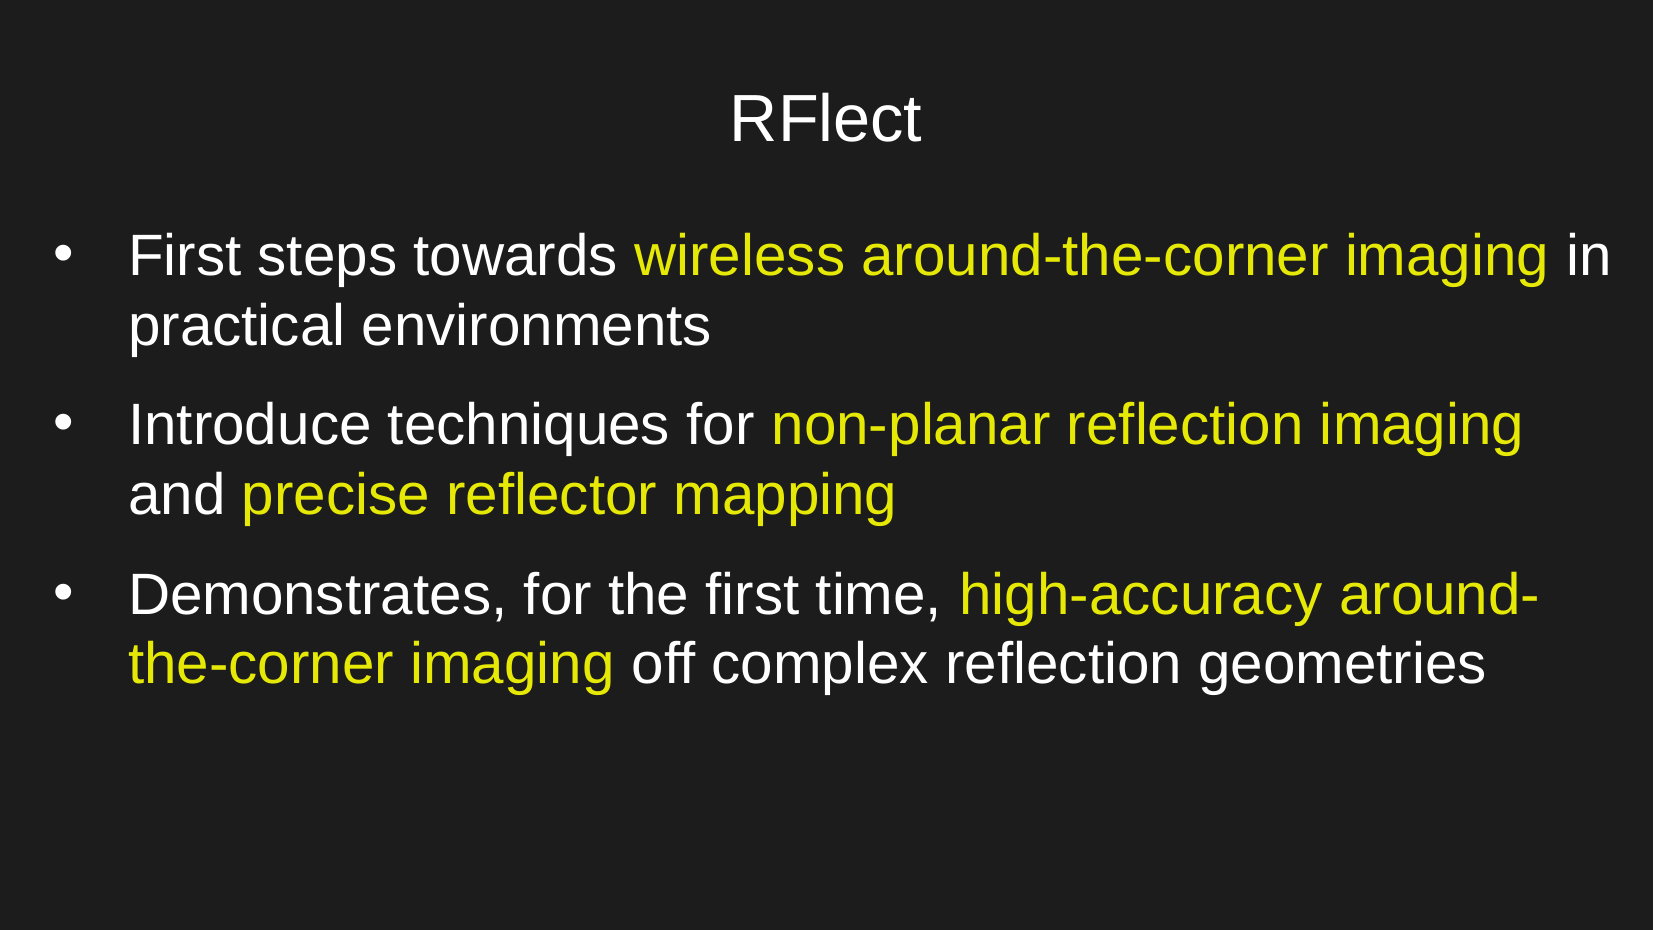

RFlect
First steps towards wireless around-the-corner imaging in practical environments
Introduce techniques for non-planar reflection imaging and precise reflector mapping
Demonstrates, for the first time, high-accuracy around-the-corner imaging off complex reflection geometries